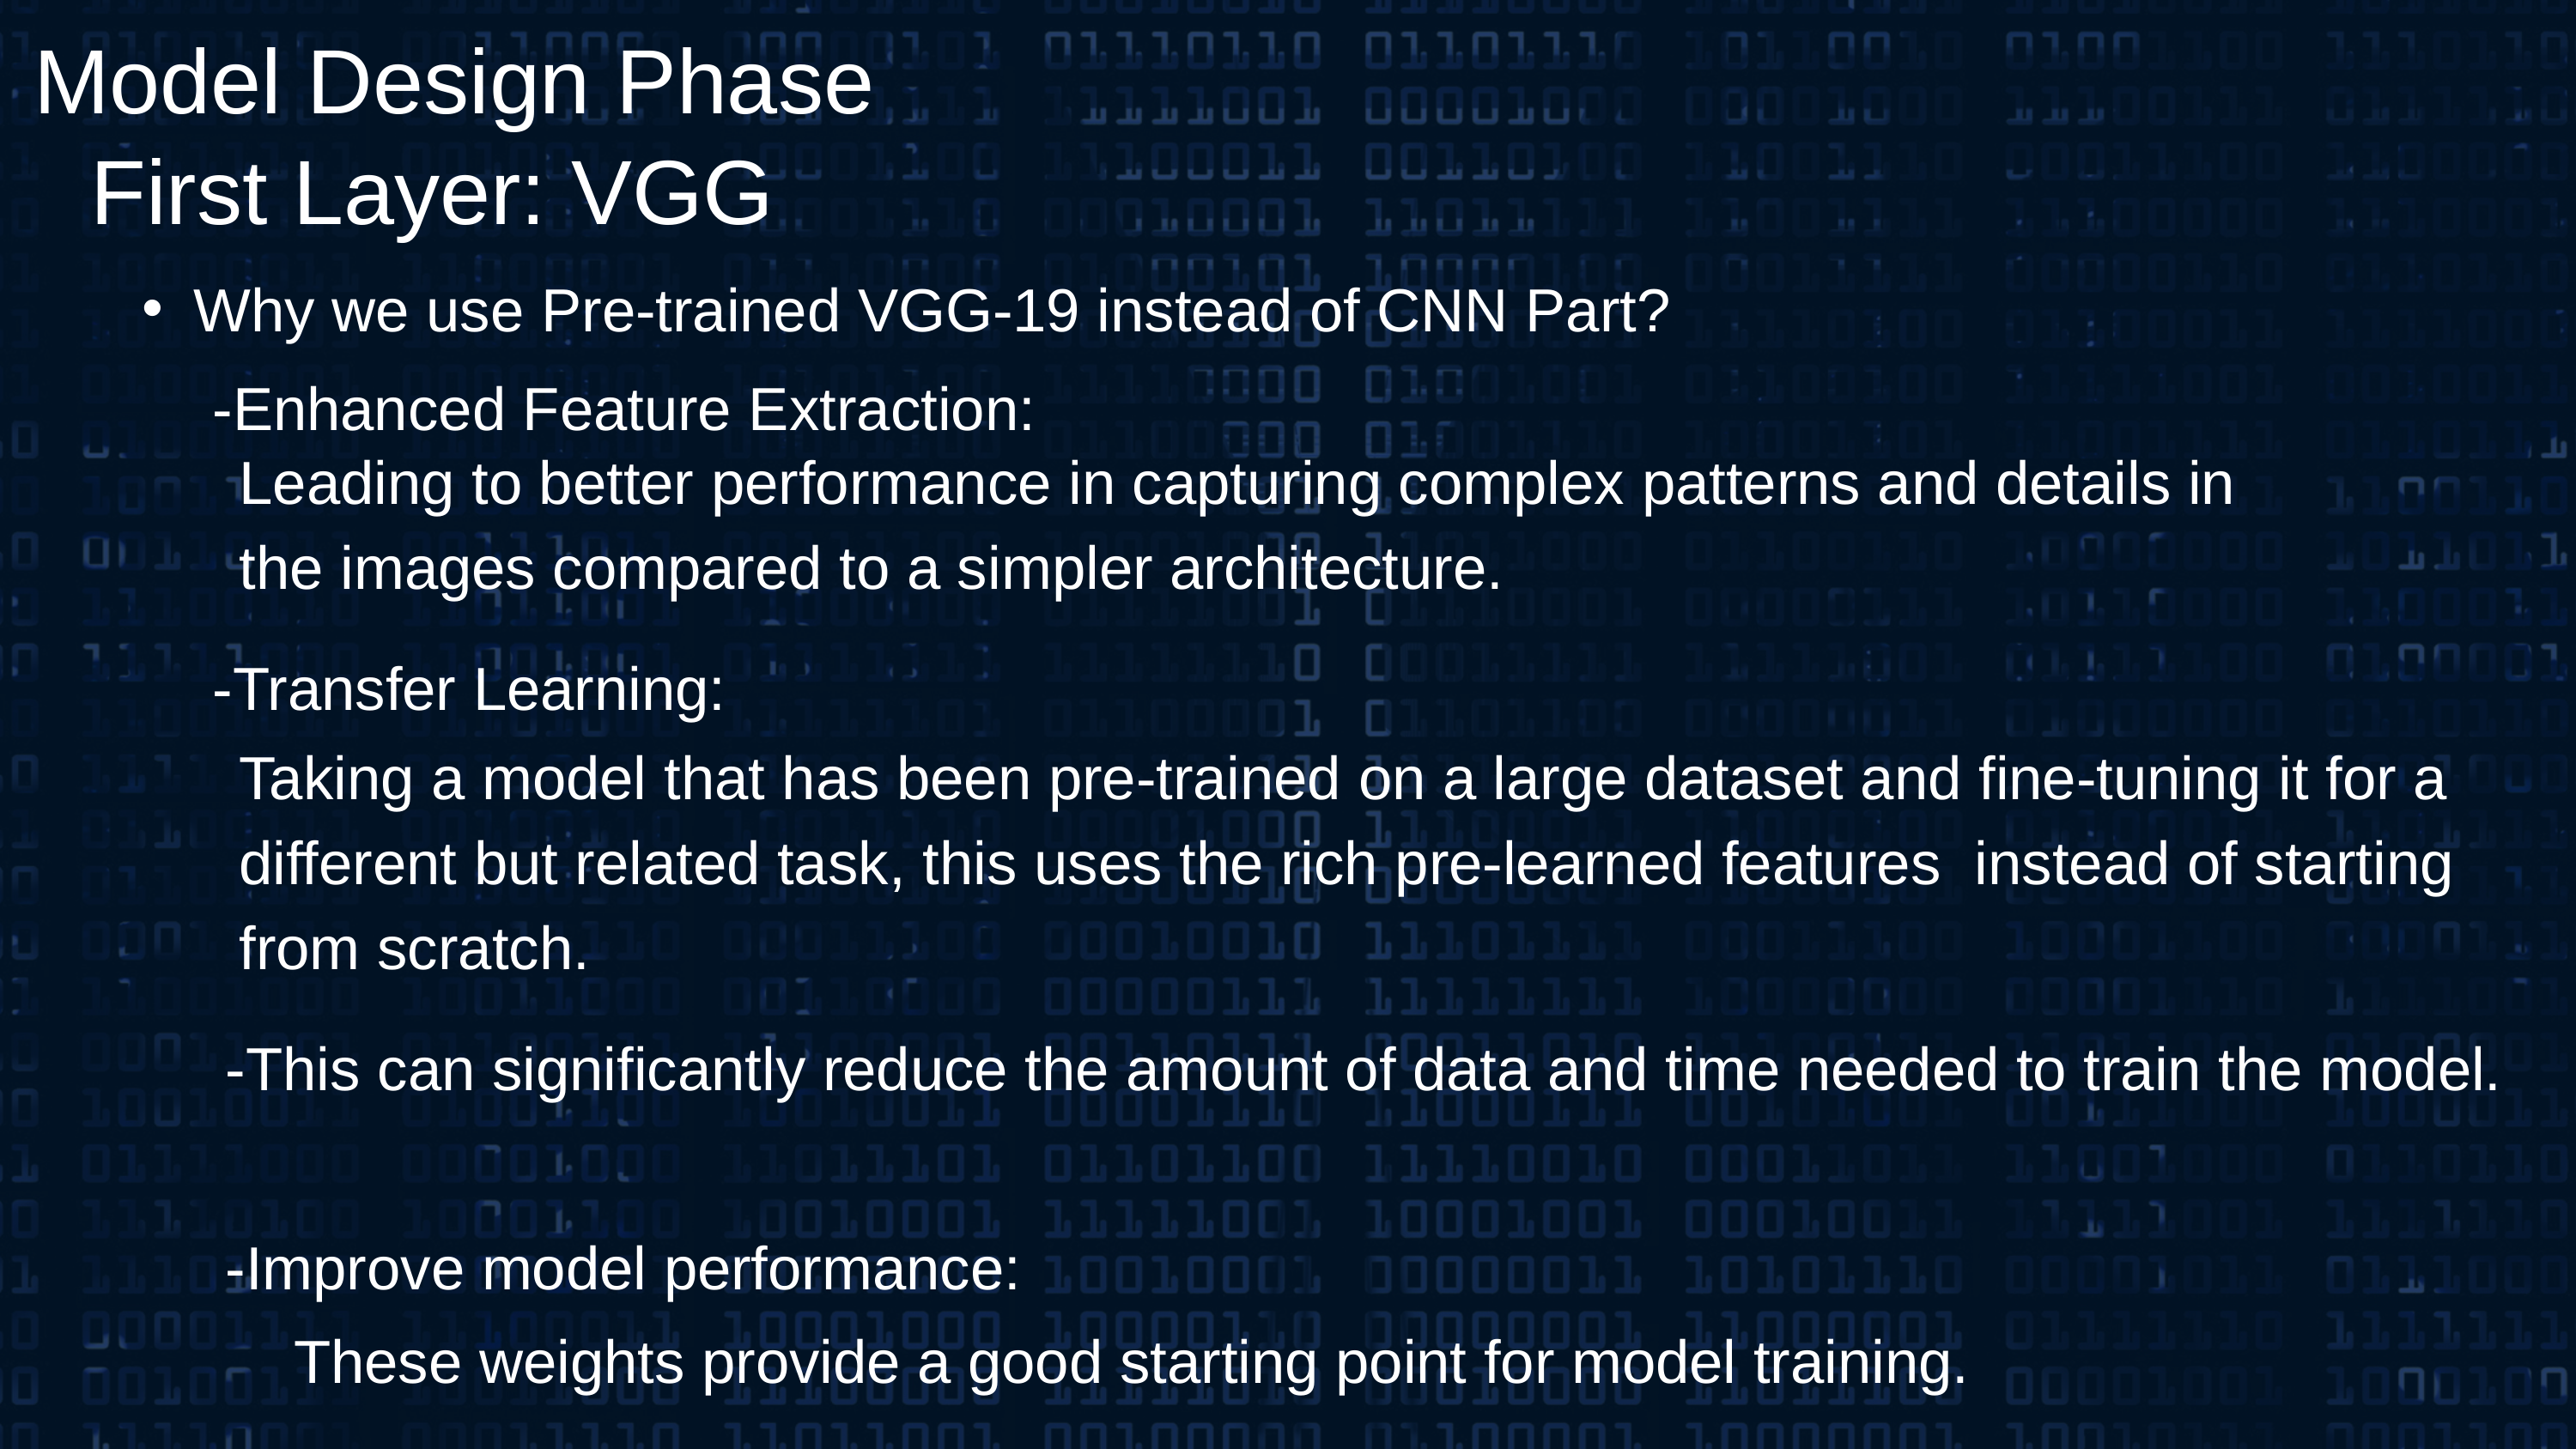

Model Design Phase
First Layer: VGG
Why we use Pre-trained VGG-19 instead of CNN Part?
-Enhanced Feature Extraction:
Leading to better performance in capturing complex patterns and details in
the images compared to a simpler architecture.
-Transfer Learning:

Taking a model that has been pre-trained on a large dataset and fine-tuning it for a different but related task, this uses the rich pre-learned features  instead of starting from scratch.

-This can significantly reduce the amount of data and time needed to train the model.
-Improve model performance:

These weights provide a good starting point for model training.